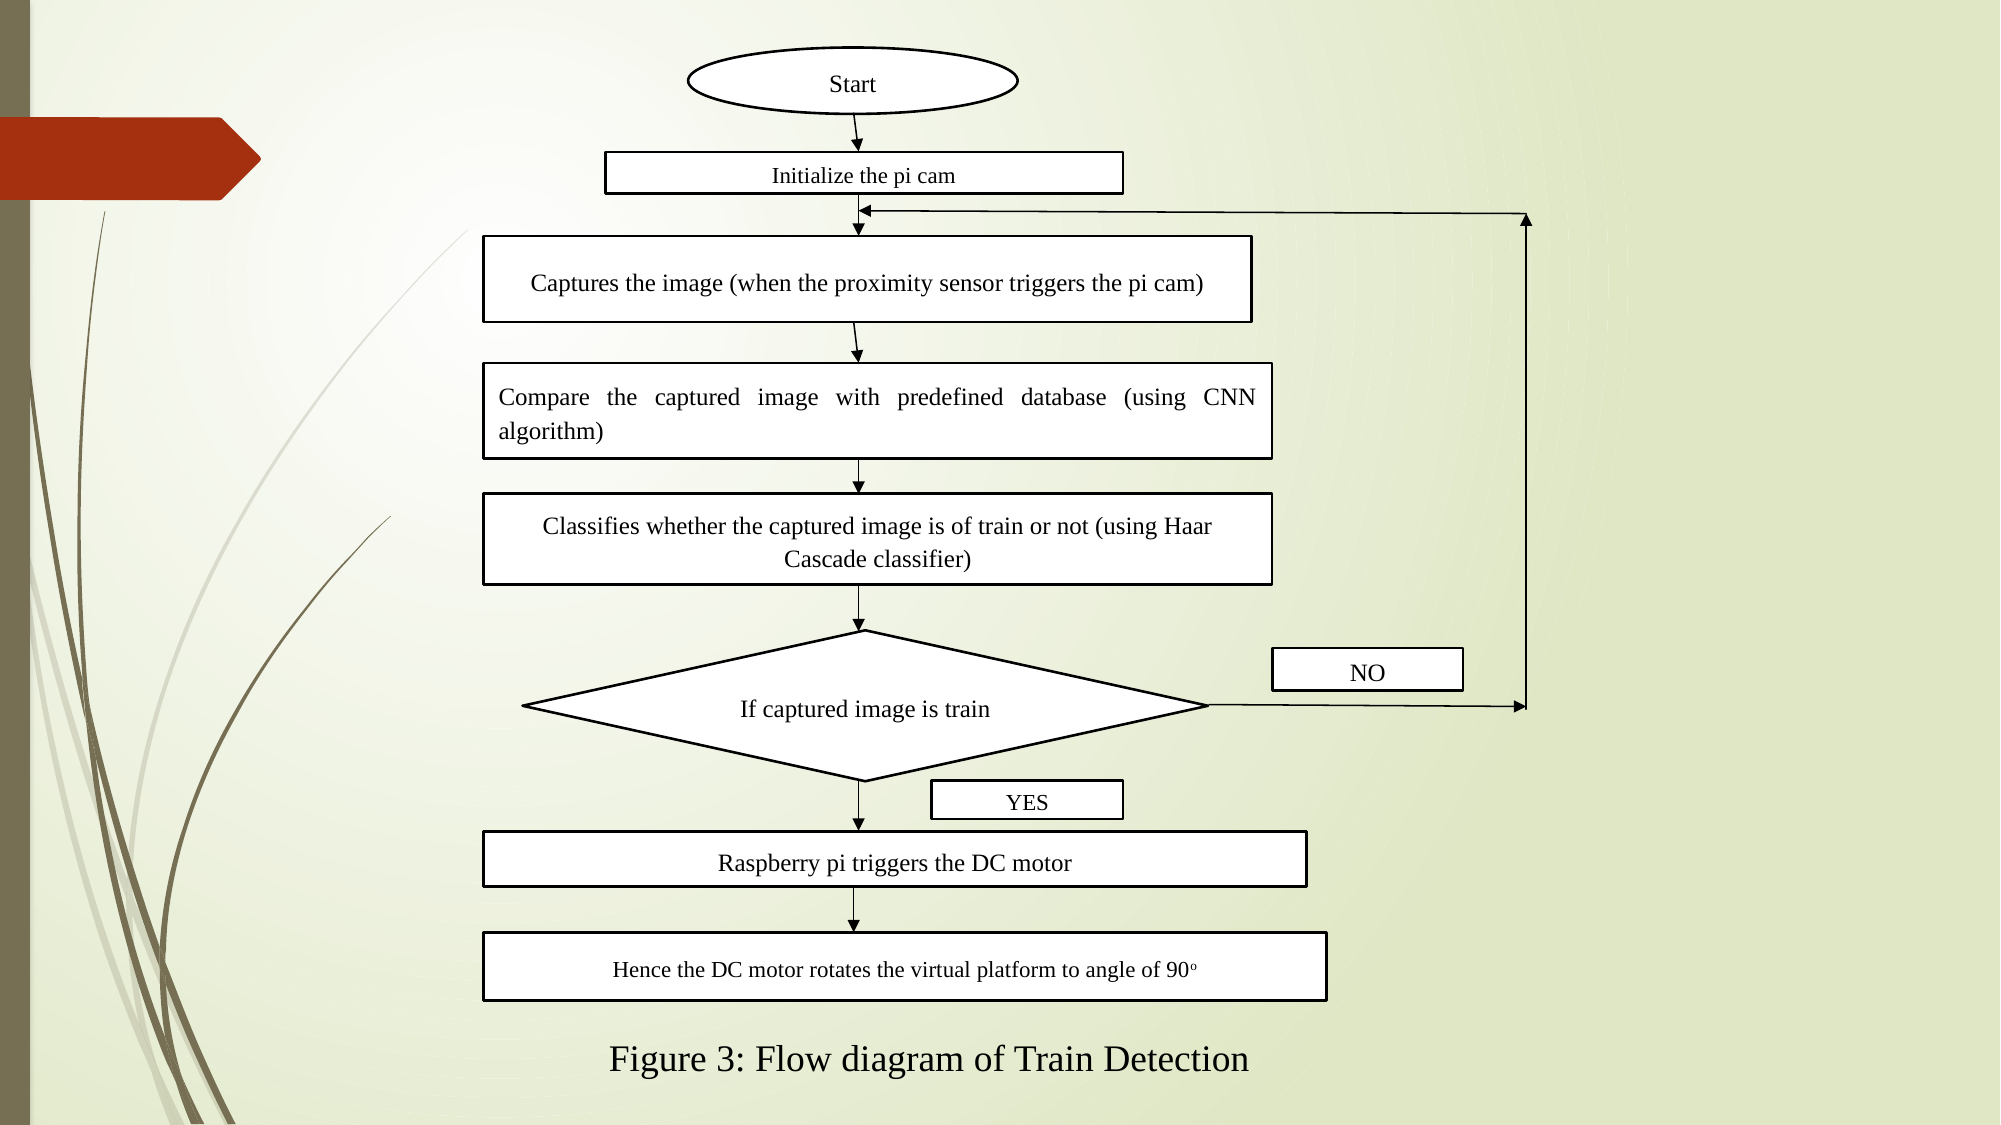

Start
Initialize the pi cam
Captures the image (when the proximity sensor triggers the pi cam)
Compare the captured image with predefined database (using CNN algorithm)
Classifies whether the captured image is of train or not (using Haar Cascade classifier)
If captured image is train
NO
YES
Raspberry pi triggers the DC motor
Hence the DC motor rotates the virtual platform to angle of 90o
Figure 3: Flow diagram of Train Detection